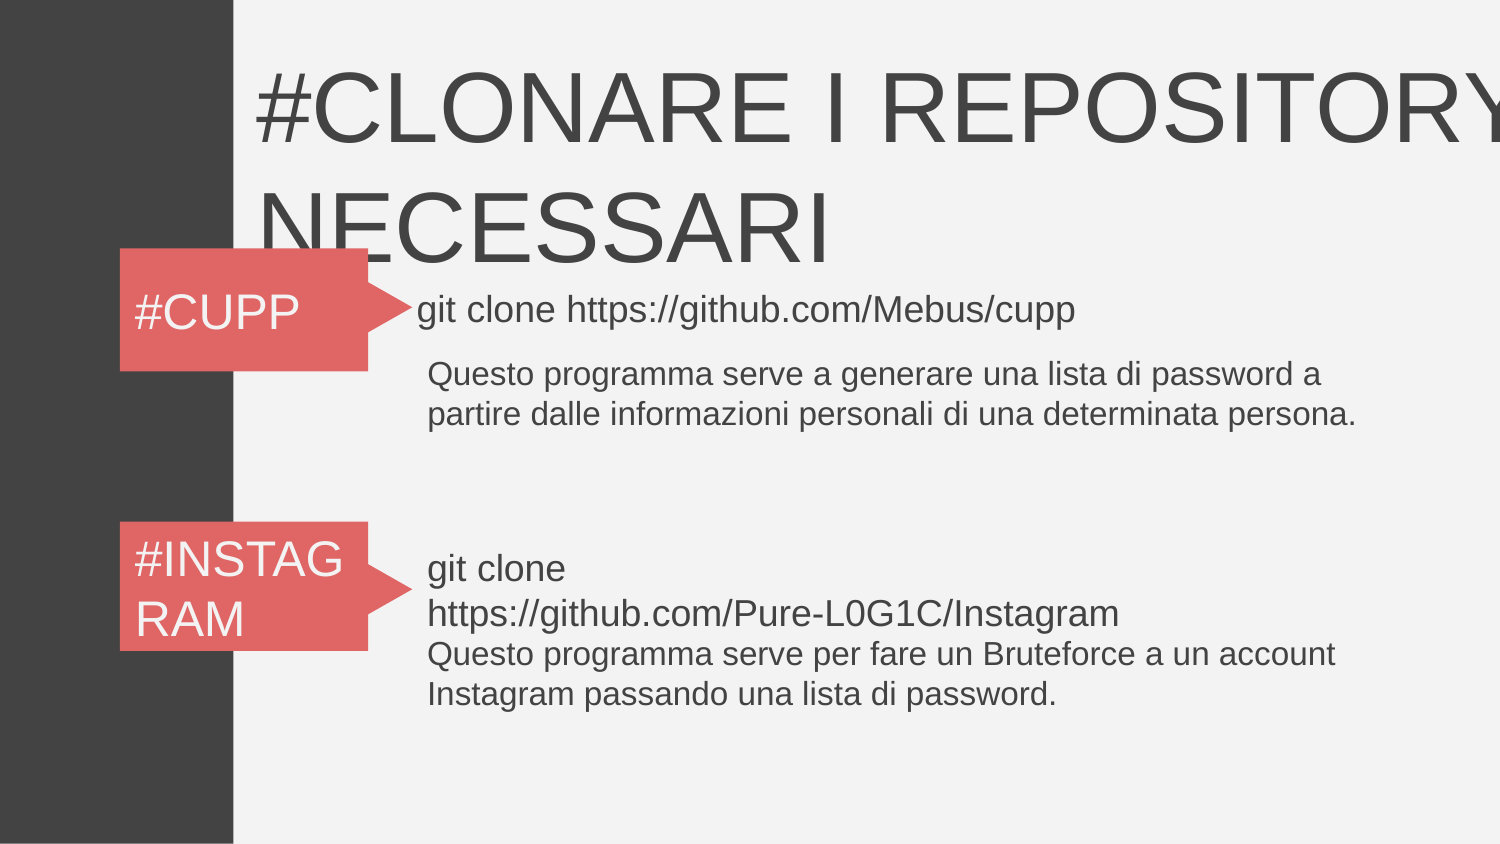

# #CLONARE I REPOSITORY NECESSARI
#CUPP
git clone https://github.com/Mebus/cupp

Questo programma serve a generare una lista di password a partire dalle informazioni personali di una determinata persona.
#INSTAGRAM
git clone https://github.com/Pure-L0G1C/Instagram

Questo programma serve per fare un Bruteforce a un account Instagram passando una lista di password.